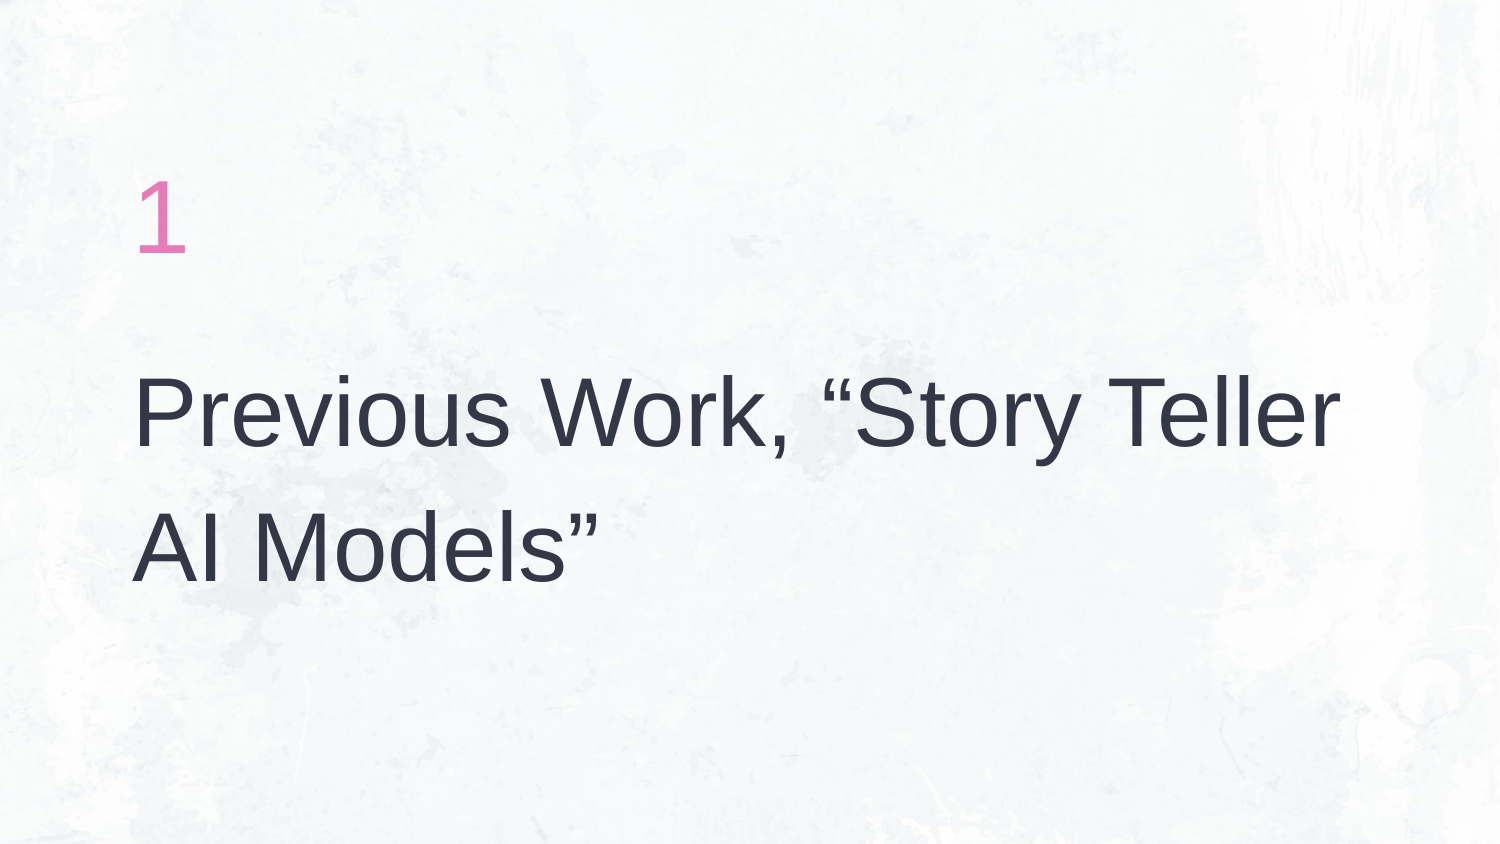

1
# Previous Work, “Story Teller AI Models”